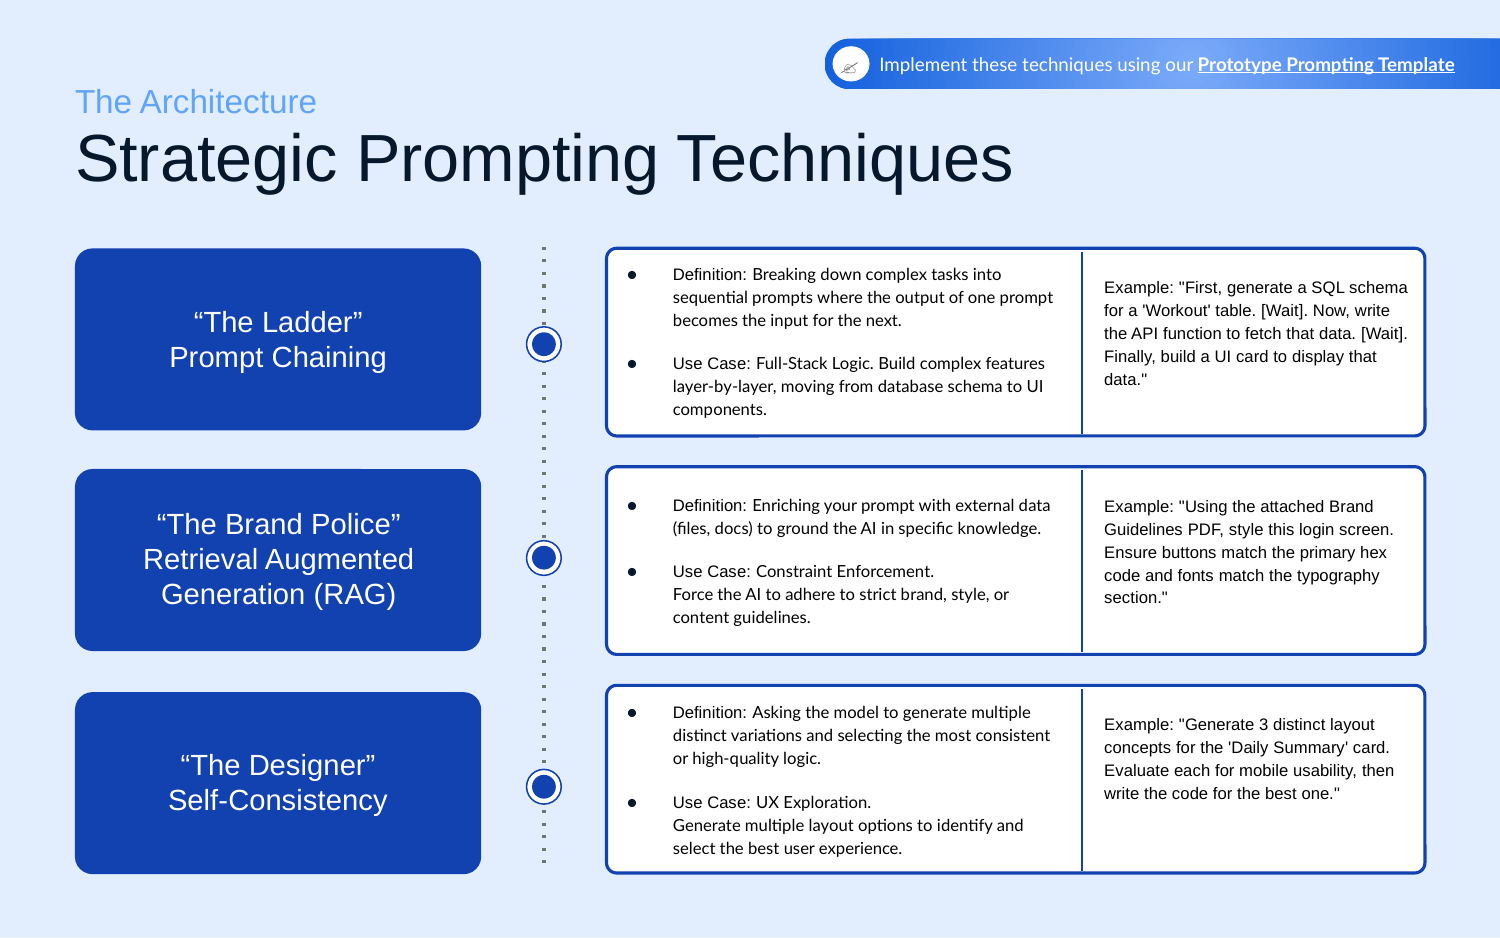

✍️
Implement these techniques using our Prototype Prompting Template

The Architecture

Strategic Prompting Techniques
Definition: Breaking down complex tasks into sequential prompts where the output of one prompt becomes the input for the next.
Use Case: Full-Stack Logic. Build complex features layer-by-layer, moving from database schema to UI components.

Example: "First, generate a SQL schema for a 'Workout' table. [Wait]. Now, write the API function to fetch that data. [Wait]. Finally, build a UI card to display that data."
“The Ladder”
Prompt Chaining

Definition: Enriching your prompt with external data (files, docs) to ground the AI in specific knowledge.
Use Case: Constraint Enforcement.
Force the AI to adhere to strict brand, style, or content guidelines.
Example: "Using the attached Brand Guidelines PDF, style this login screen. Ensure buttons match the primary hex code and fonts match the typography section."
“The Brand Police”
Retrieval Augmented Generation (RAG)

“The Brand Police”
RAG

Definition: Asking the model to generate multiple distinct variations and selecting the most consistent or high-quality logic.
Use Case: UX Exploration.
Generate multiple layout options to identify and select the best user experience.

Example: "Generate 3 distinct layout concepts for the 'Daily Summary' card. Evaluate each for mobile usability, then write the code for the best one."
“The Designer”
Self-Consistency
“The Designer”
Self-Consistency